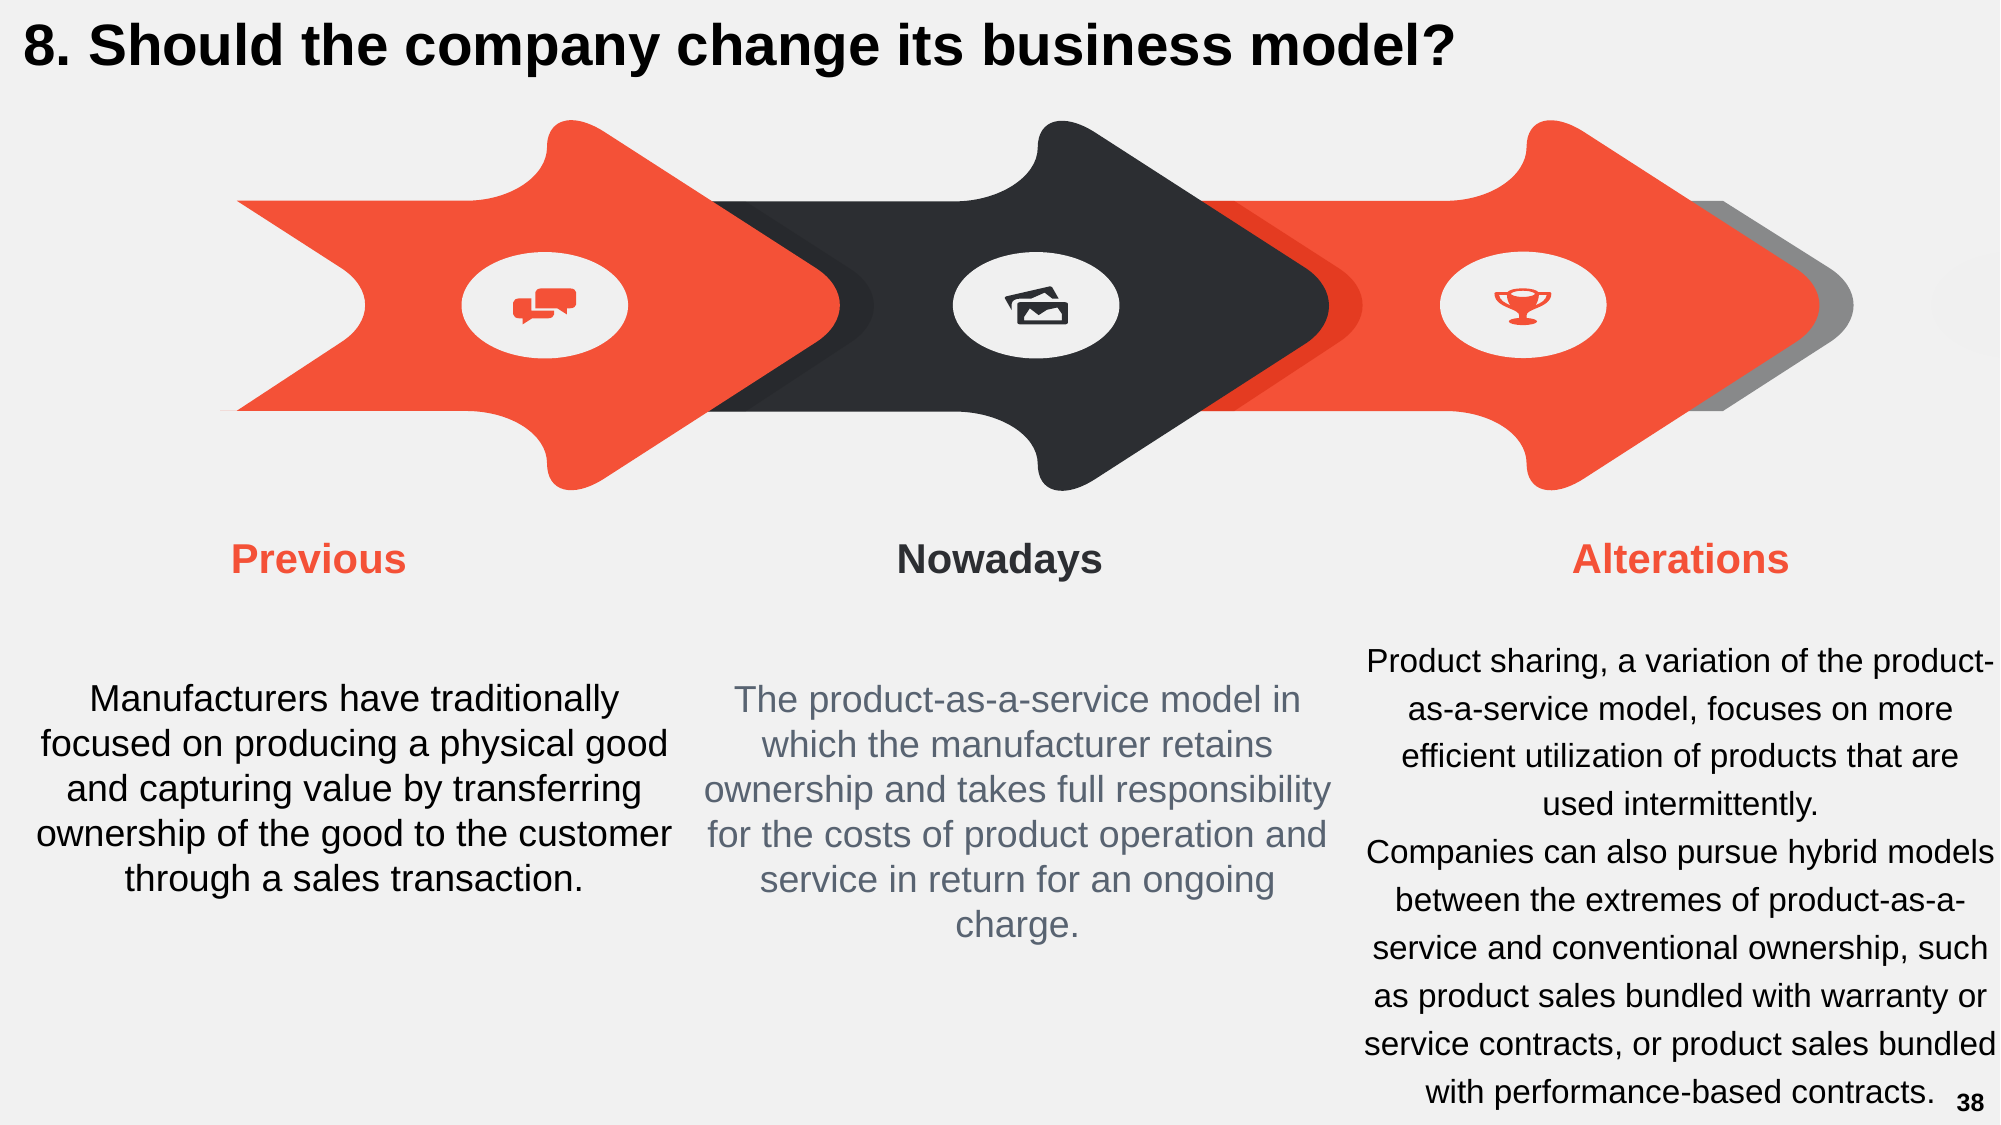

8. Should the company change its business model?

Previous
Manufacturers have traditionally focused on producing a physical good and capturing value by transferring ownership of the good to the customer through a sales transaction.
Nowadays
The product-as-a-service model in which the manufacturer retains ownership and takes full responsibility for the costs of product operation and service in return for an ongoing charge.
Alterations
Product sharing, a variation of the product-as-a-service model, focuses on more efficient utilization of products that are used intermittently.
Companies can also pursue hybrid models between the extremes of product-as-a-service and conventional ownership, such as product sales bundled with warranty or service contracts, or product sales bundled with performance-based contracts.
38